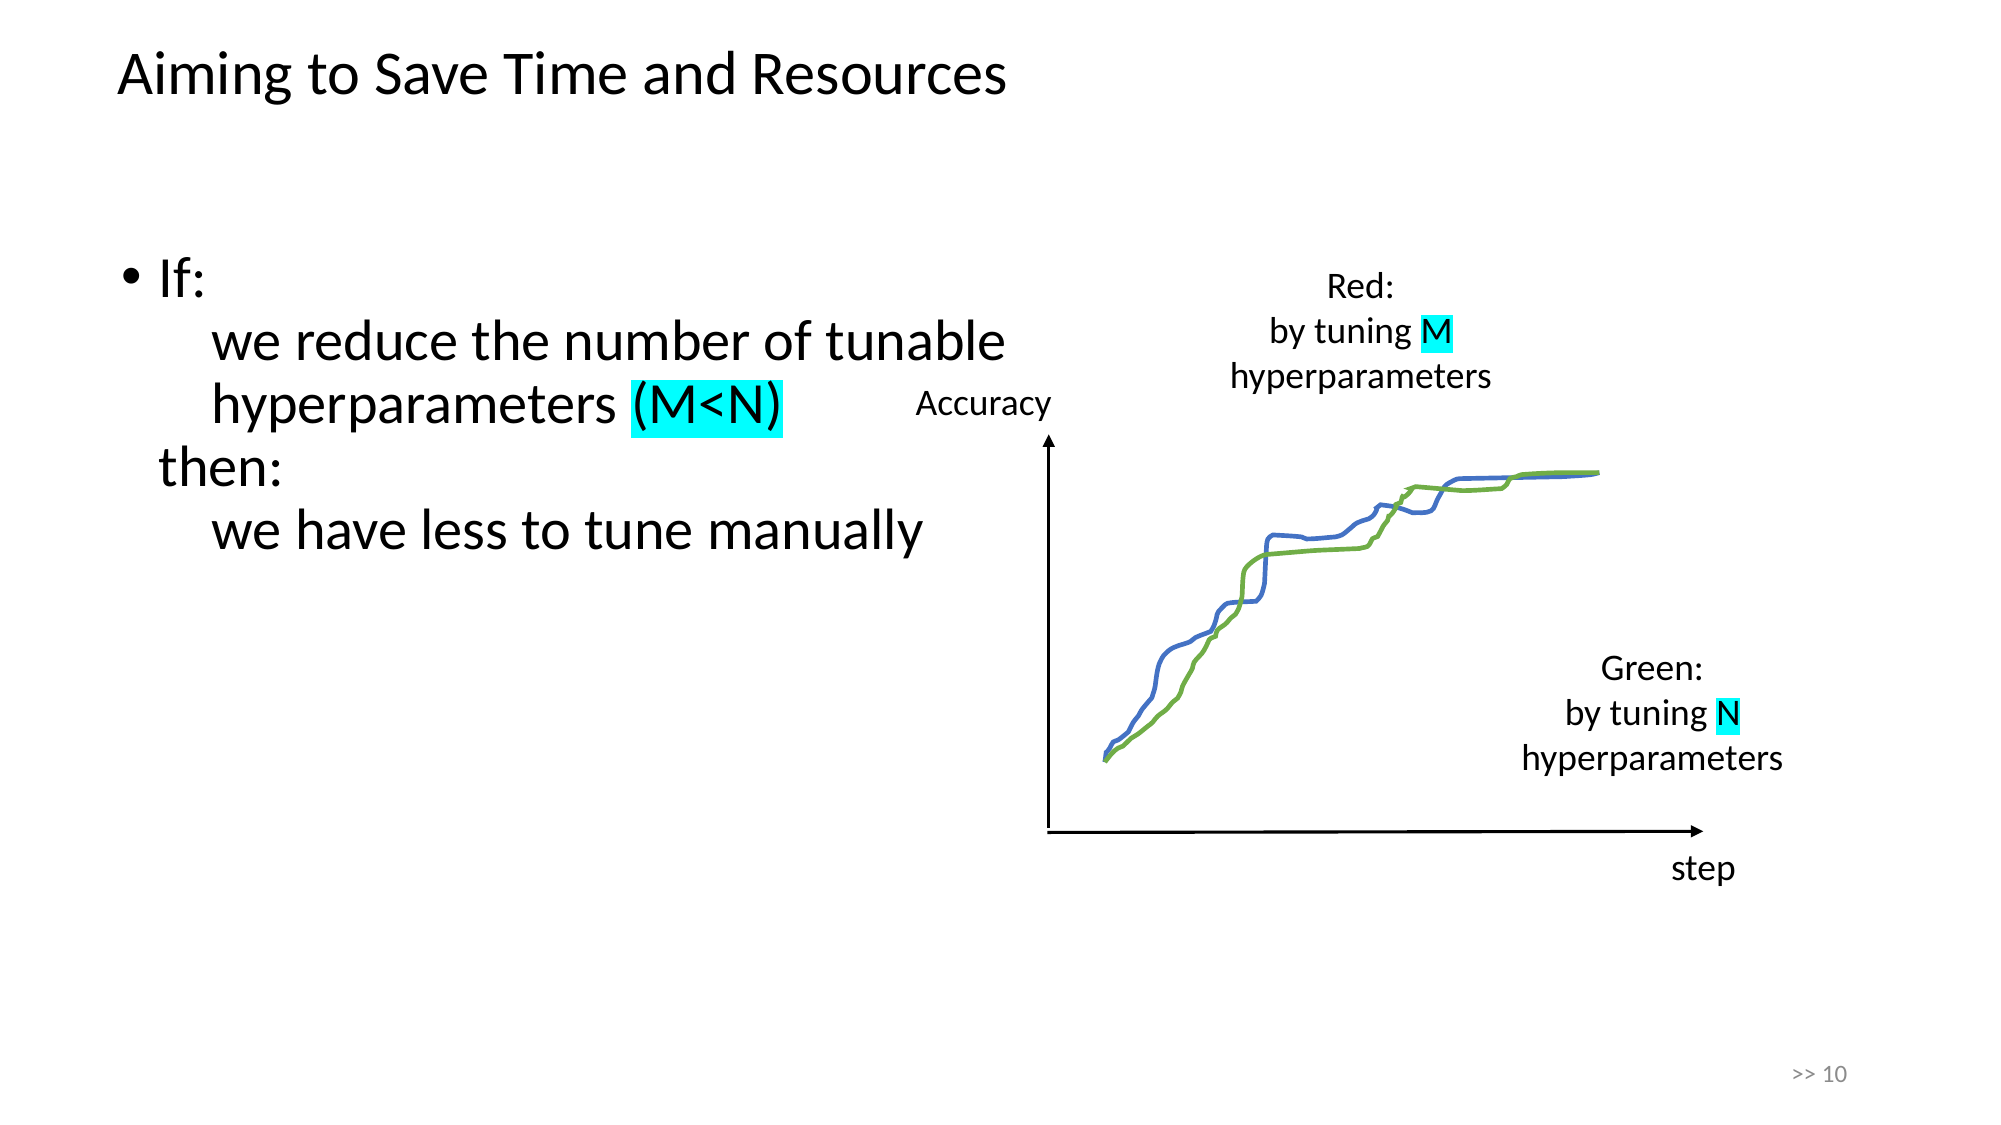

# Aiming to Save Time and Resources
If:
    we reduce the number of tunable
    hyperparameters (M<N)
then:
    we have less to tune manually
Red:
by tuning M
hyperparameters
Accuracy

Green:
by tuning N
hyperparameters
step
>> 10